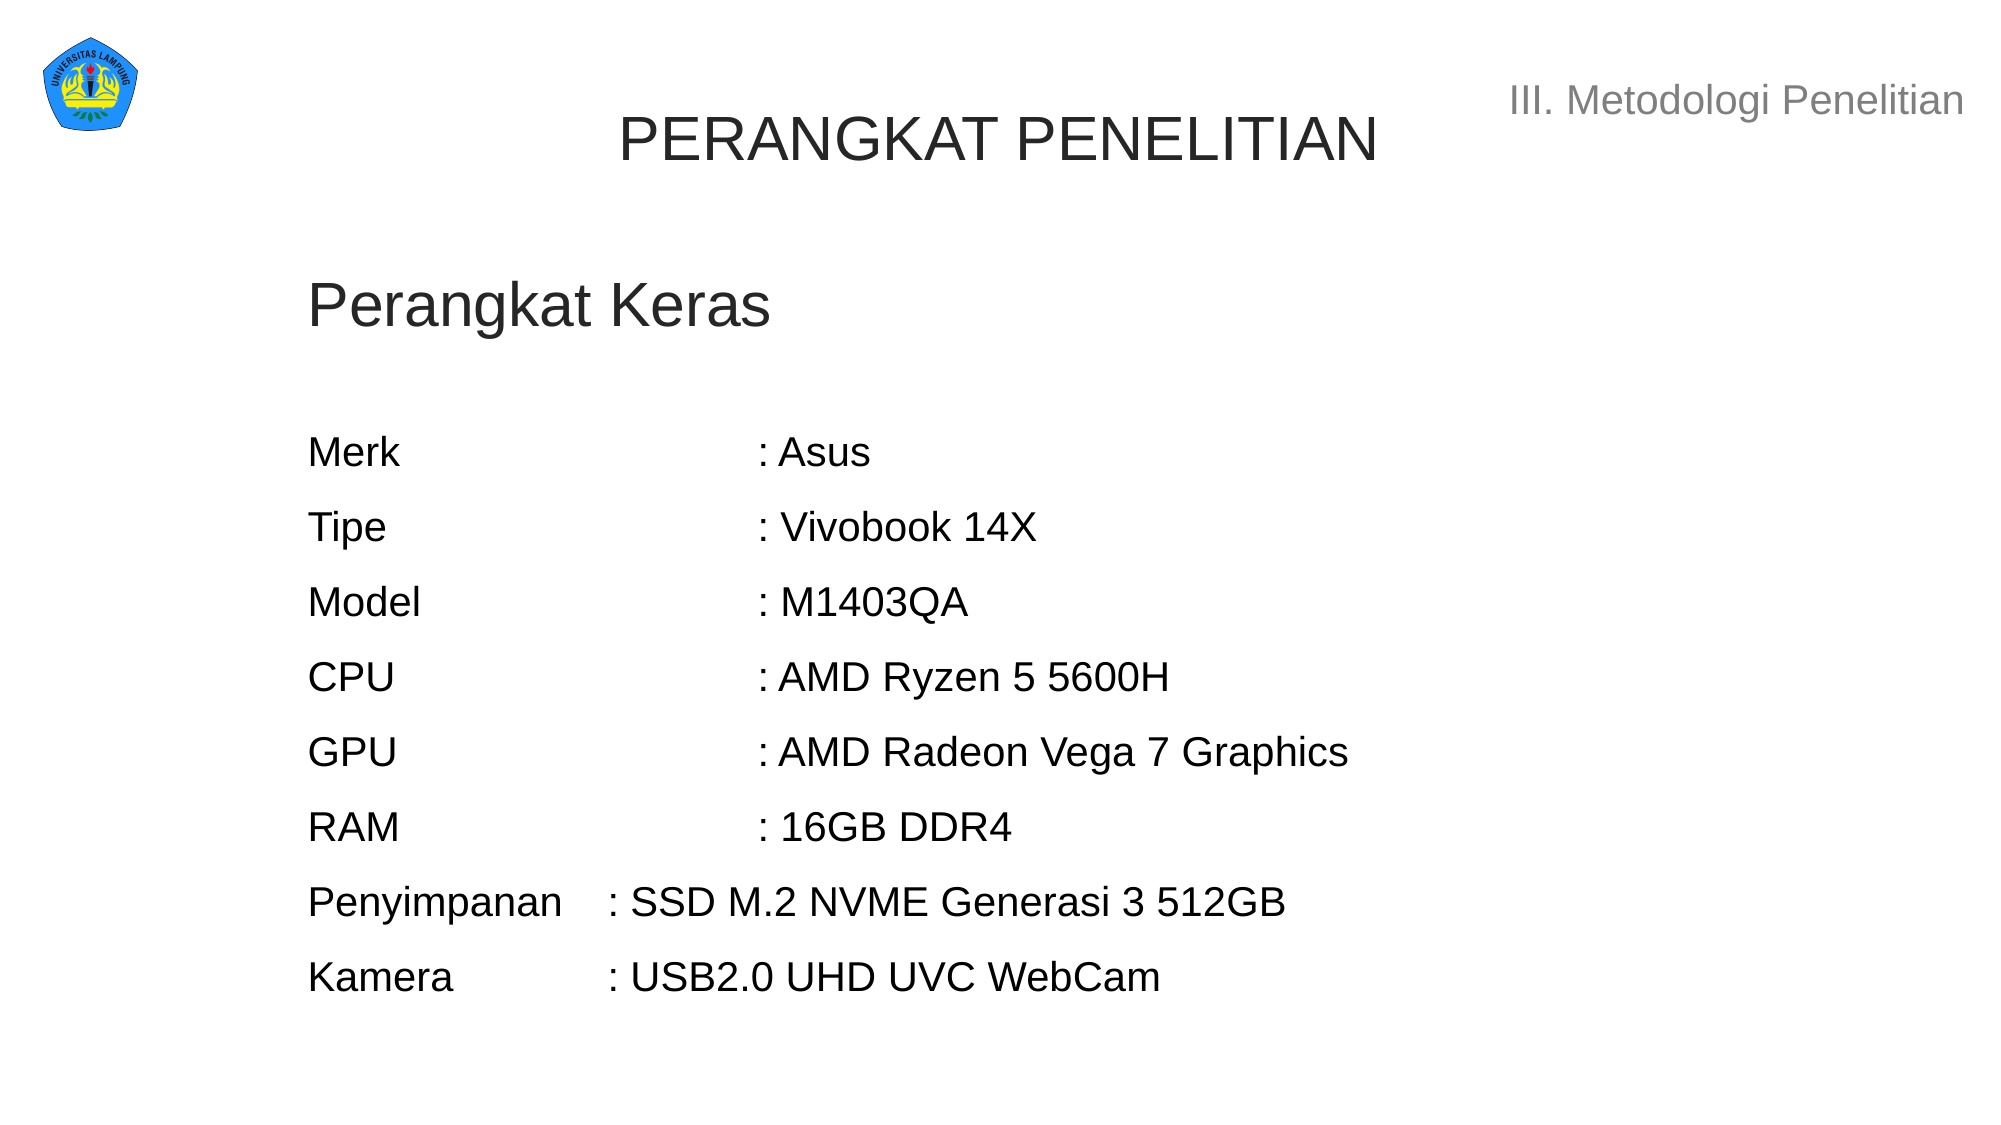

# III. Metodologi Penelitian
PERANGKAT PENELITIAN
Perangkat Keras
Merk			: Asus
Tipe			: Vivobook 14X
Model			: M1403QA
CPU			: AMD Ryzen 5 5600H
GPU			: AMD Radeon Vega 7 Graphics
RAM			: 16GB DDR4
Penyimpanan	: SSD M.2 NVME Generasi 3 512GB
Kamera		: USB2.0 UHD UVC WebCam